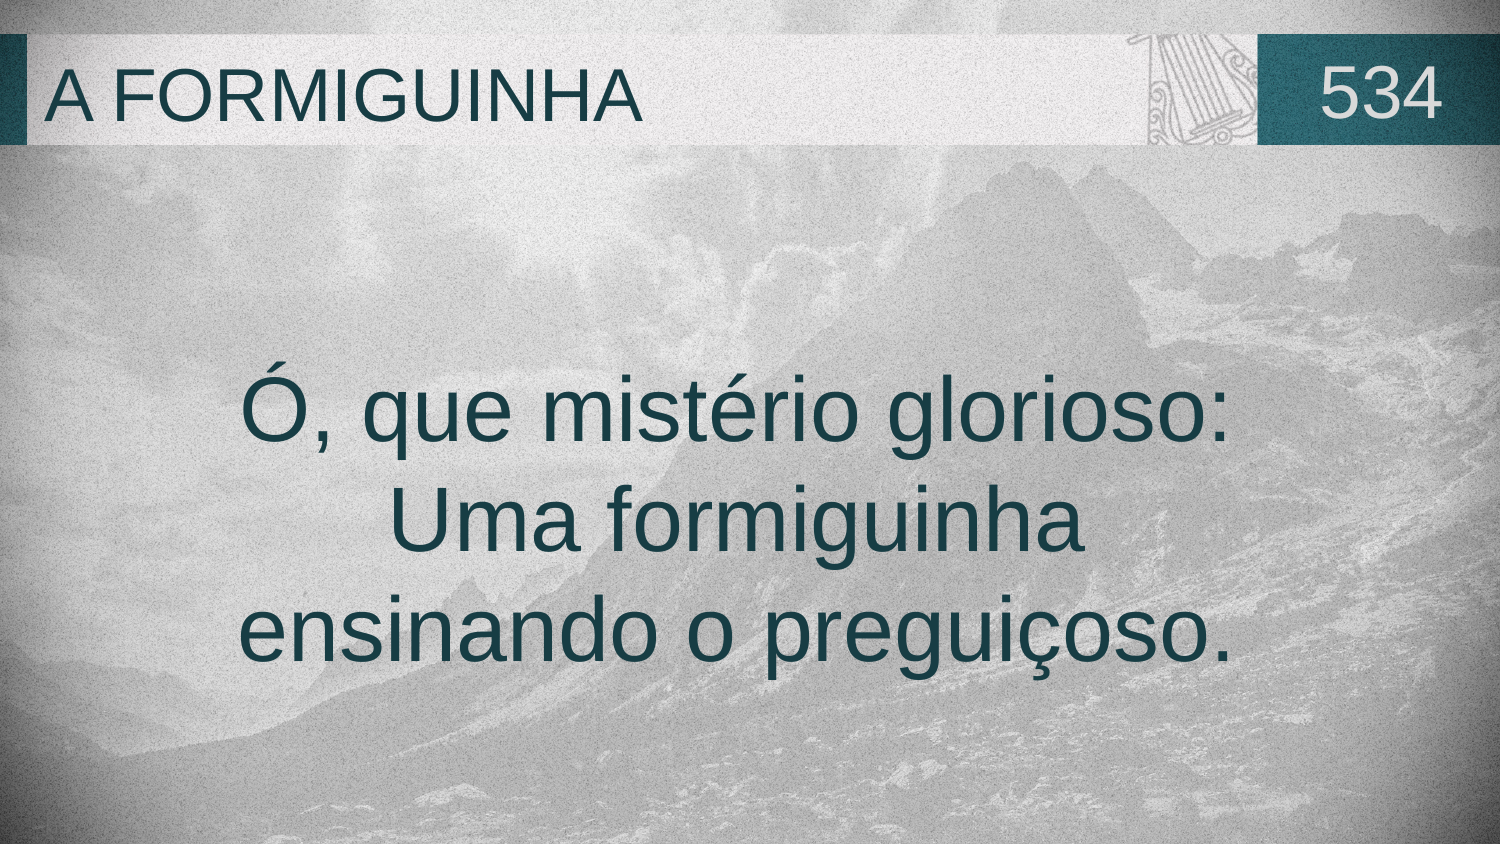

# A FORMIGUINHA
534
Ó, que mistério glorioso:
Uma formiguinha
ensinando o preguiçoso.